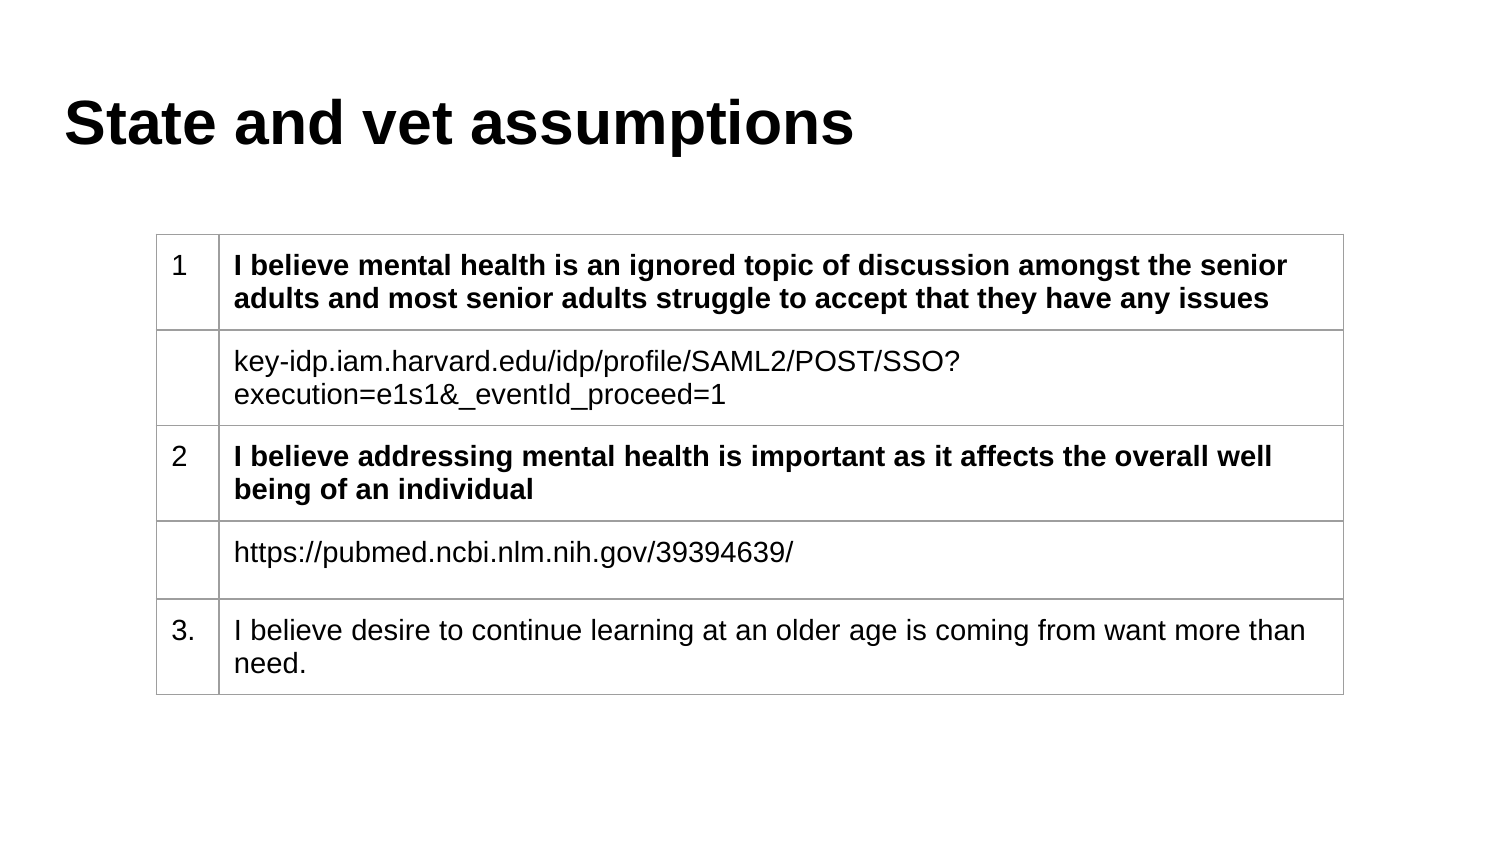

# State and vet assumptions
| 1 | I believe mental health is an ignored topic of discussion amongst the senior adults and most senior adults struggle to accept that they have any issues |
| --- | --- |
|  | key-idp.iam.harvard.edu/idp/profile/SAML2/POST/SSO?execution=e1s1&\_eventId\_proceed=1 |
| 2 | I believe addressing mental health is important as it affects the overall well being of an individual |
|  | https://pubmed.ncbi.nlm.nih.gov/39394639/ |
| 3. | I believe desire to continue learning at an older age is coming from want more than need. |